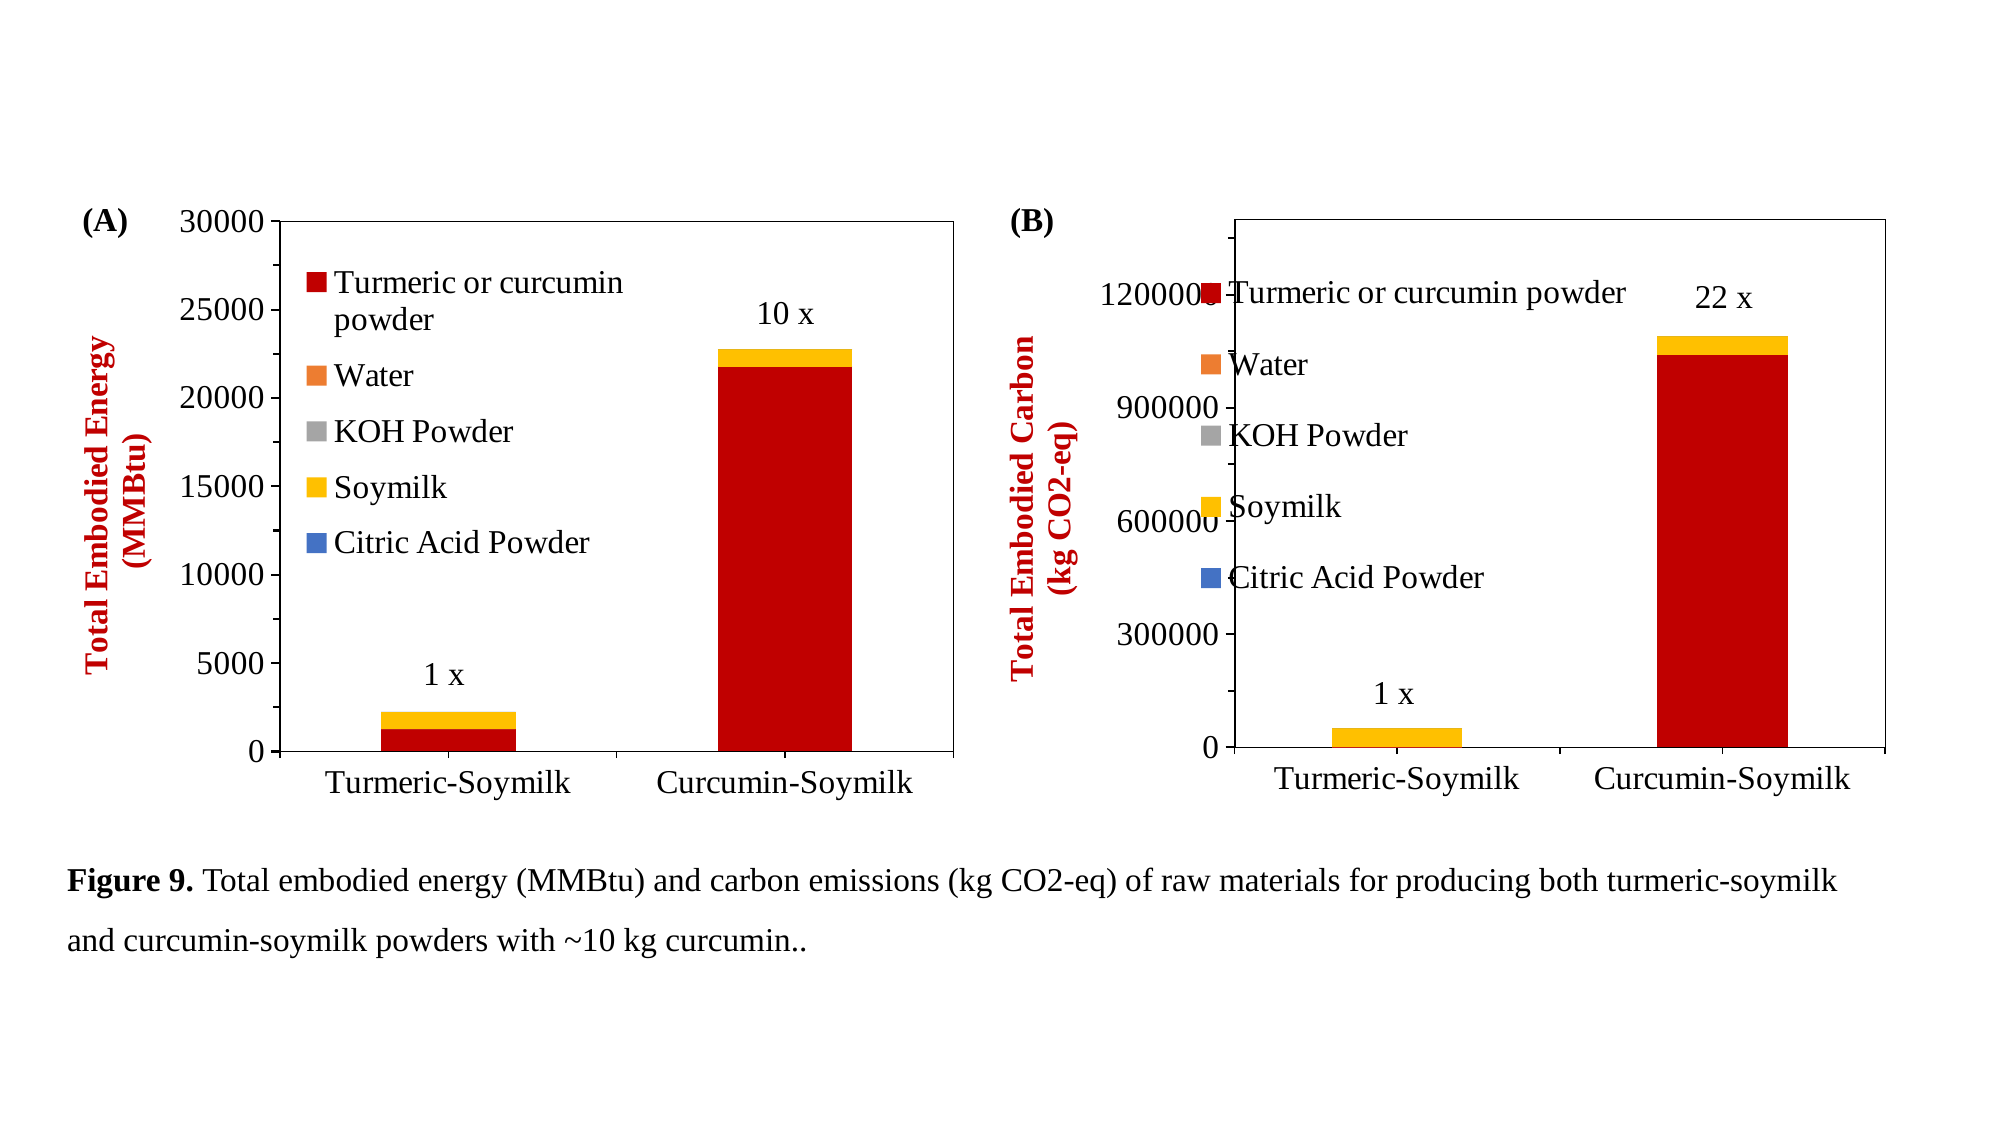

(A)
(B)

### Chart

| Category | Turmeric or curcumin powder | Water | KOH Powder | Soymilk  | Citric Acid Powder |
|---|---|---|---|---|---|
| Turmeric-Soymilk | 1258.585 | 0.0008786800000000001 | 0.041199827999999994 | 988.0 | 0.17011936200000002 |
| Curcumin-Soymilk | 21755.899999999998 | 0.0026422000000000004 | 0.12143107199999997 | 988.0 | 0.518459008 |
10 x
1 x

### Chart

| Category | Turmeric or curcumin powder | Water | KOH Powder | Soymilk  | Citric Acid Powder |
|---|---|---|---|---|---|
| Turmeric-Soymilk | 127.14209 | 0.07508719999999999 | 2.7605518 | 50000.0 | 11.3549919 |
| Curcumin-Soymilk | 1040000.0 | 0.225788 | 8.1363632 | 50000.0 | 34.6056896 |
22 x
1 x
Figure 9. Total embodied energy (MMBtu) and carbon emissions (kg CO2-eq) of raw materials for producing both turmeric-soymilk and curcumin-soymilk powders with ~10 kg curcumin..